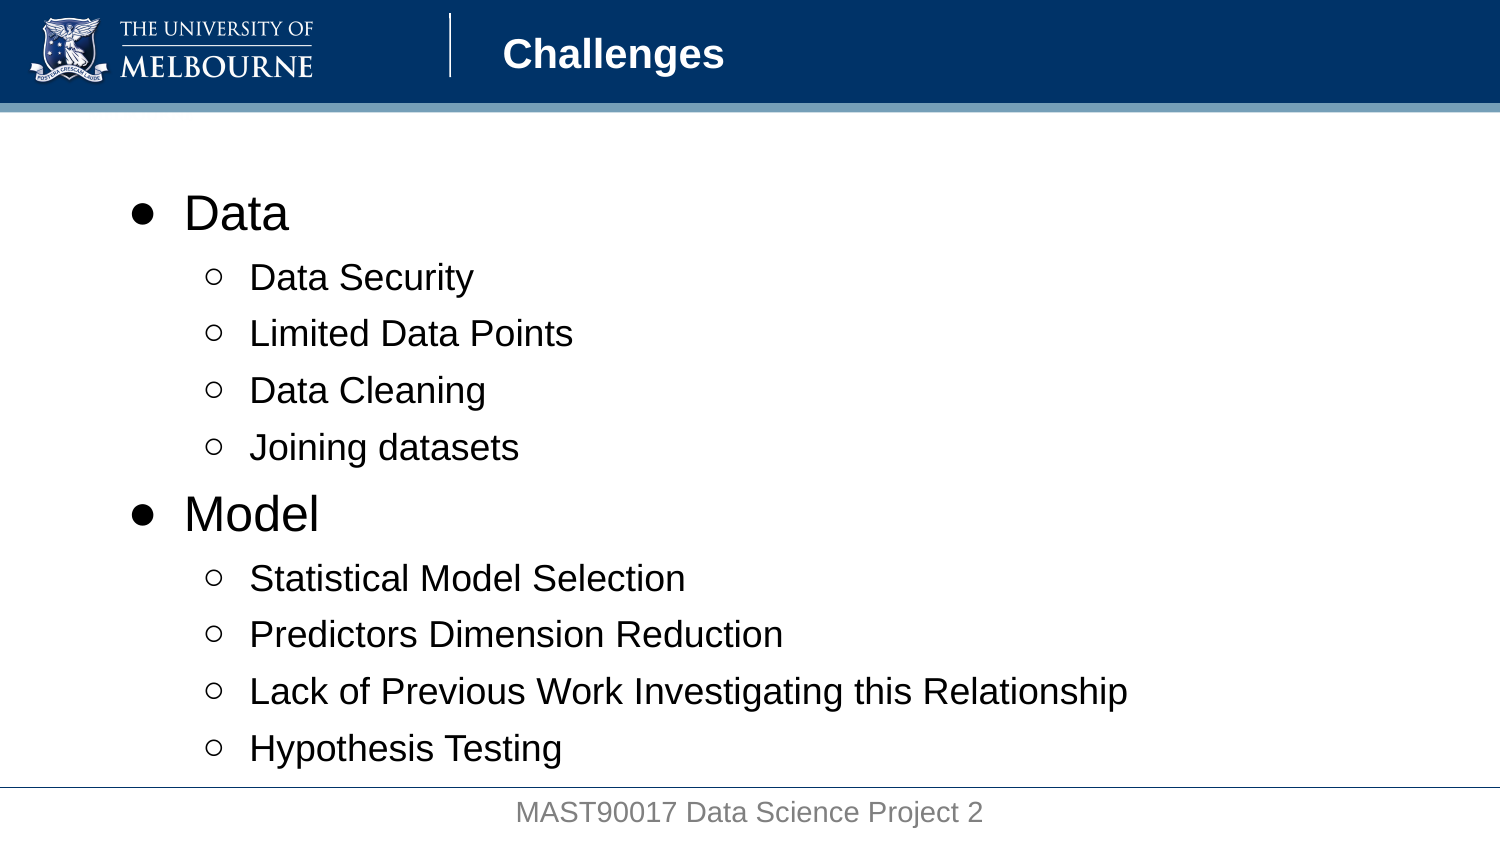

# Challenges
Data
Data Security
Limited Data Points
Data Cleaning
Joining datasets
Model
Statistical Model Selection
Predictors Dimension Reduction
Lack of Previous Work Investigating this Relationship
Hypothesis Testing
MAST90017 Data Science Project 2